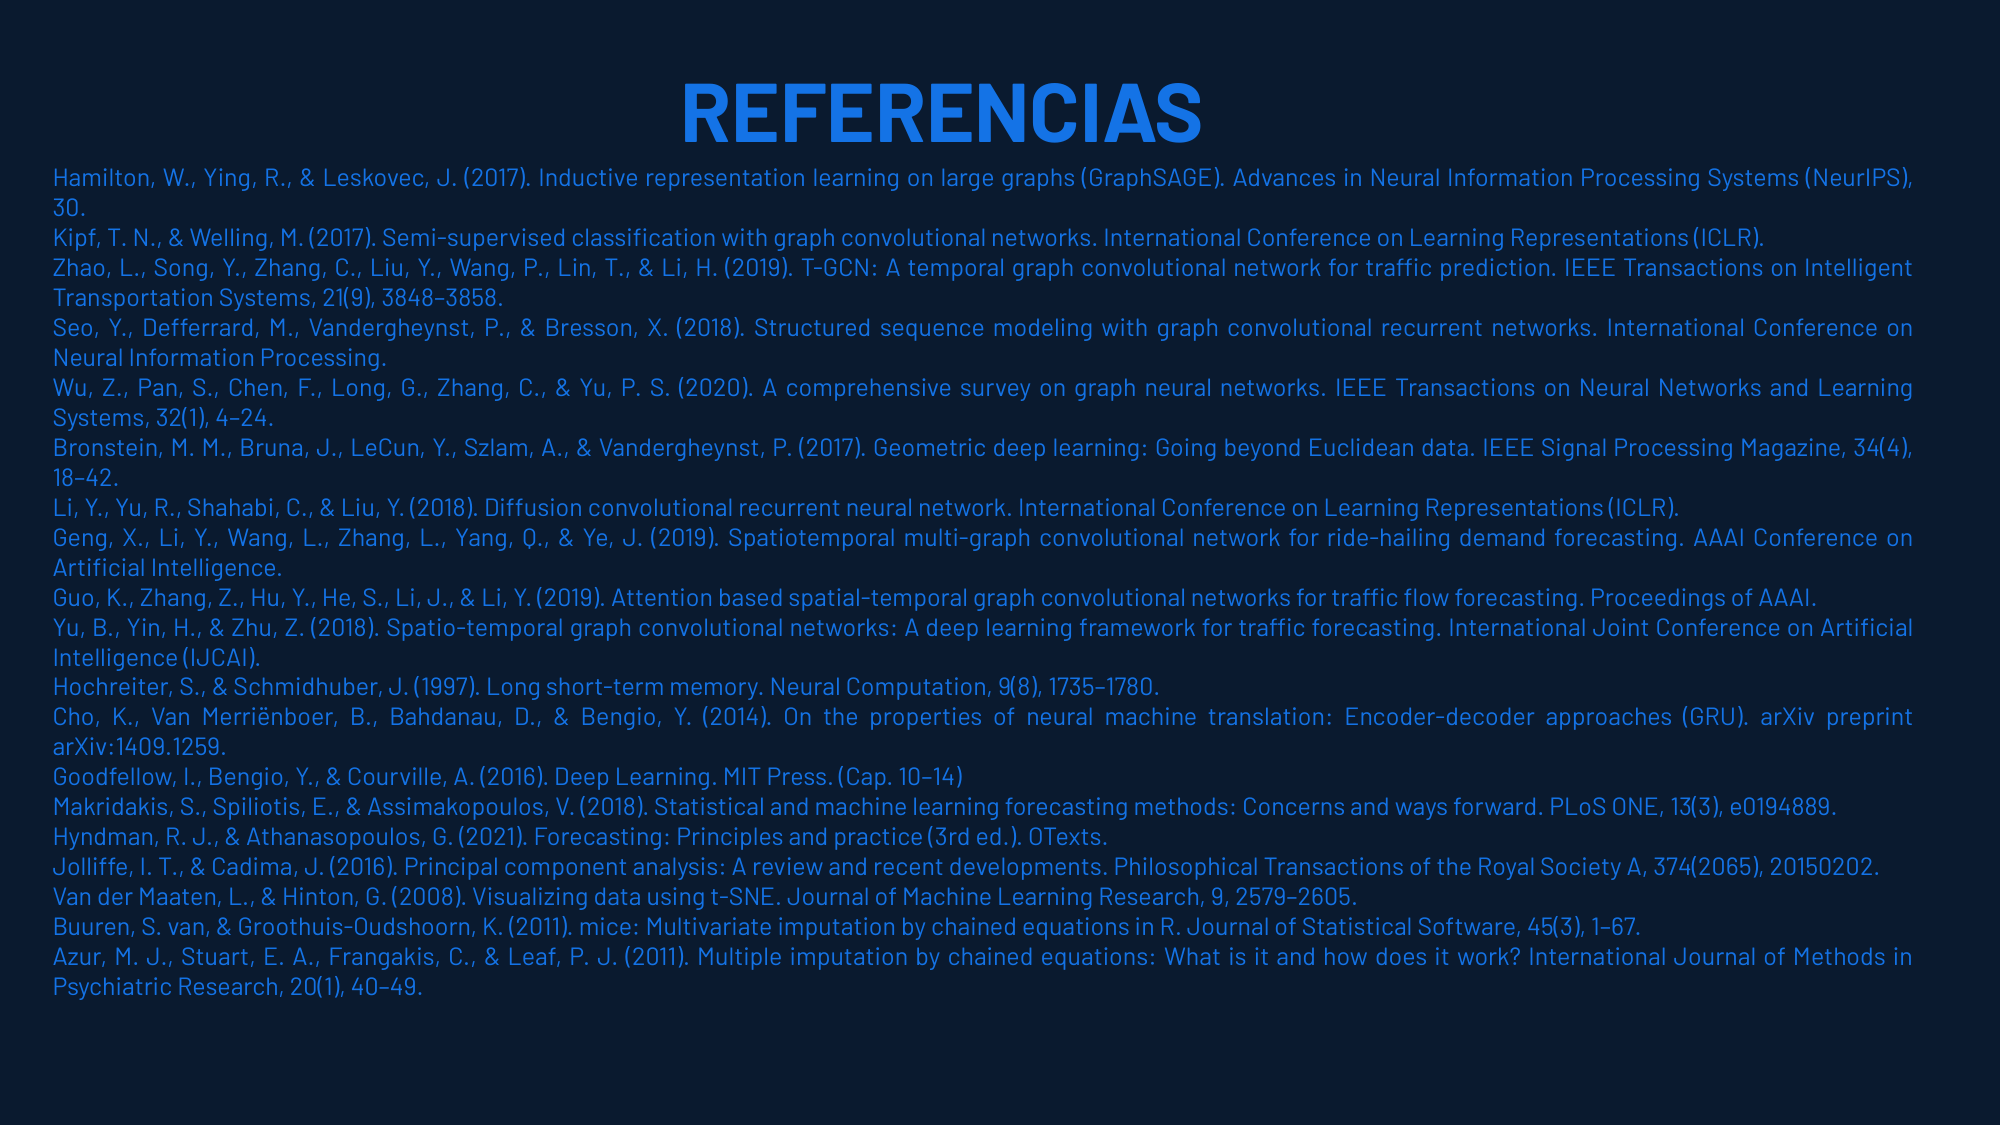

REFERENCIAS
Hamilton, W., Ying, R., & Leskovec, J. (2017). Inductive representation learning on large graphs (GraphSAGE). Advances in Neural Information Processing Systems (NeurIPS), 30.
Kipf, T. N., & Welling, M. (2017). Semi-supervised classification with graph convolutional networks. International Conference on Learning Representations (ICLR).
Zhao, L., Song, Y., Zhang, C., Liu, Y., Wang, P., Lin, T., & Li, H. (2019). T-GCN: A temporal graph convolutional network for traffic prediction. IEEE Transactions on Intelligent Transportation Systems, 21(9), 3848–3858.
Seo, Y., Defferrard, M., Vandergheynst, P., & Bresson, X. (2018). Structured sequence modeling with graph convolutional recurrent networks. International Conference on Neural Information Processing.
Wu, Z., Pan, S., Chen, F., Long, G., Zhang, C., & Yu, P. S. (2020). A comprehensive survey on graph neural networks. IEEE Transactions on Neural Networks and Learning Systems, 32(1), 4–24.
Bronstein, M. M., Bruna, J., LeCun, Y., Szlam, A., & Vandergheynst, P. (2017). Geometric deep learning: Going beyond Euclidean data. IEEE Signal Processing Magazine, 34(4), 18–42.
Li, Y., Yu, R., Shahabi, C., & Liu, Y. (2018). Diffusion convolutional recurrent neural network. International Conference on Learning Representations (ICLR).
Geng, X., Li, Y., Wang, L., Zhang, L., Yang, Q., & Ye, J. (2019). Spatiotemporal multi-graph convolutional network for ride-hailing demand forecasting. AAAI Conference on Artificial Intelligence.
Guo, K., Zhang, Z., Hu, Y., He, S., Li, J., & Li, Y. (2019). Attention based spatial-temporal graph convolutional networks for traffic flow forecasting. Proceedings of AAAI.
Yu, B., Yin, H., & Zhu, Z. (2018). Spatio-temporal graph convolutional networks: A deep learning framework for traffic forecasting. International Joint Conference on Artificial Intelligence (IJCAI).
Hochreiter, S., & Schmidhuber, J. (1997). Long short-term memory. Neural Computation, 9(8), 1735–1780.
Cho, K., Van Merriënboer, B., Bahdanau, D., & Bengio, Y. (2014). On the properties of neural machine translation: Encoder-decoder approaches (GRU). arXiv preprint arXiv:1409.1259.
Goodfellow, I., Bengio, Y., & Courville, A. (2016). Deep Learning. MIT Press. (Cap. 10–14)
Makridakis, S., Spiliotis, E., & Assimakopoulos, V. (2018). Statistical and machine learning forecasting methods: Concerns and ways forward. PLoS ONE, 13(3), e0194889.
Hyndman, R. J., & Athanasopoulos, G. (2021). Forecasting: Principles and practice (3rd ed.). OTexts.
Jolliffe, I. T., & Cadima, J. (2016). Principal component analysis: A review and recent developments. Philosophical Transactions of the Royal Society A, 374(2065), 20150202.
Van der Maaten, L., & Hinton, G. (2008). Visualizing data using t-SNE. Journal of Machine Learning Research, 9, 2579–2605.
Buuren, S. van, & Groothuis-Oudshoorn, K. (2011). mice: Multivariate imputation by chained equations in R. Journal of Statistical Software, 45(3), 1–67.
Azur, M. J., Stuart, E. A., Frangakis, C., & Leaf, P. J. (2011). Multiple imputation by chained equations: What is it and how does it work? International Journal of Methods in Psychiatric Research, 20(1), 40–49.